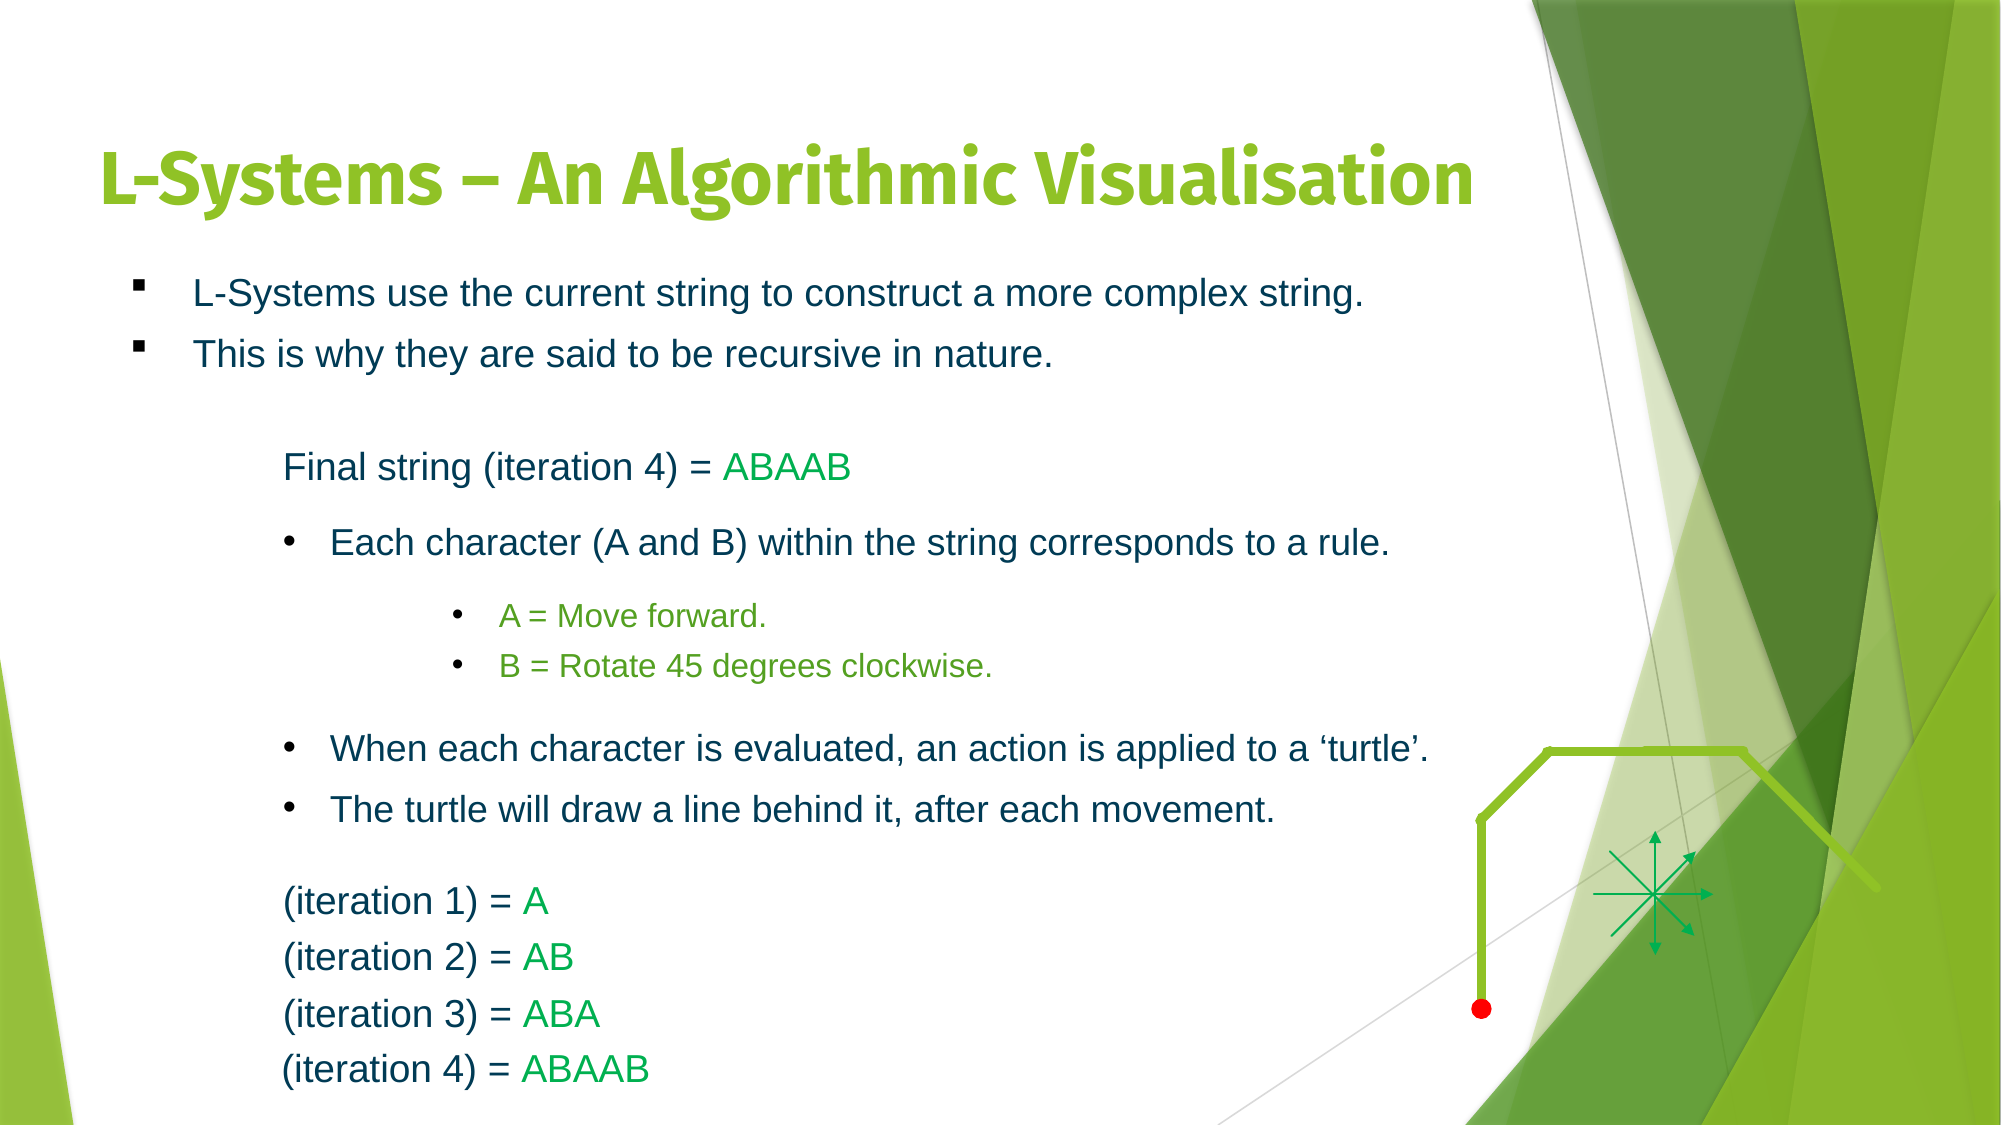

# L-Systems – An Algorithmic Visualisation
L-Systems use the current string to construct a more complex string.
This is why they are said to be recursive in nature.
Final string (iteration 4) = ABAAB
Each character (A and B) within the string corresponds to a rule.
A = Move forward.
B = Rotate 45 degrees clockwise.
When each character is evaluated, an action is applied to a ‘turtle’.
The turtle will draw a line behind it, after each movement.
(iteration 1) = A
(iteration 2) = AB
(iteration 3) = ABA

(iteration 4) = ABAAB